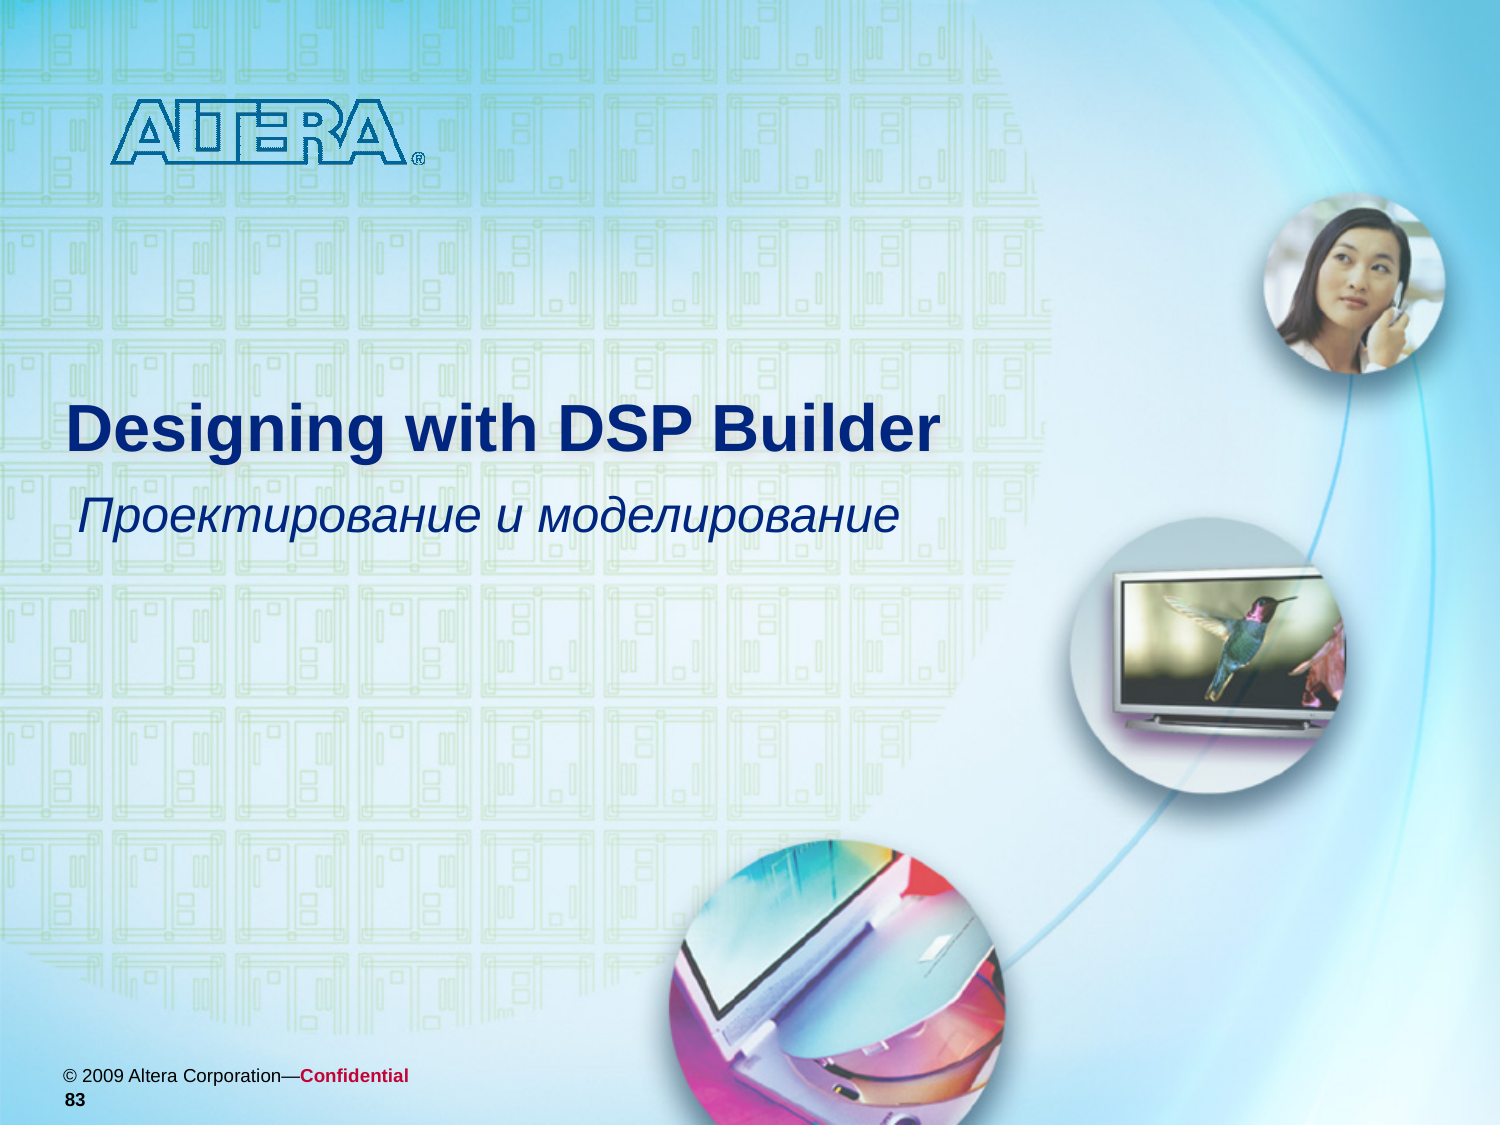

# Designing with DSP Builder
Проектирование и моделирование